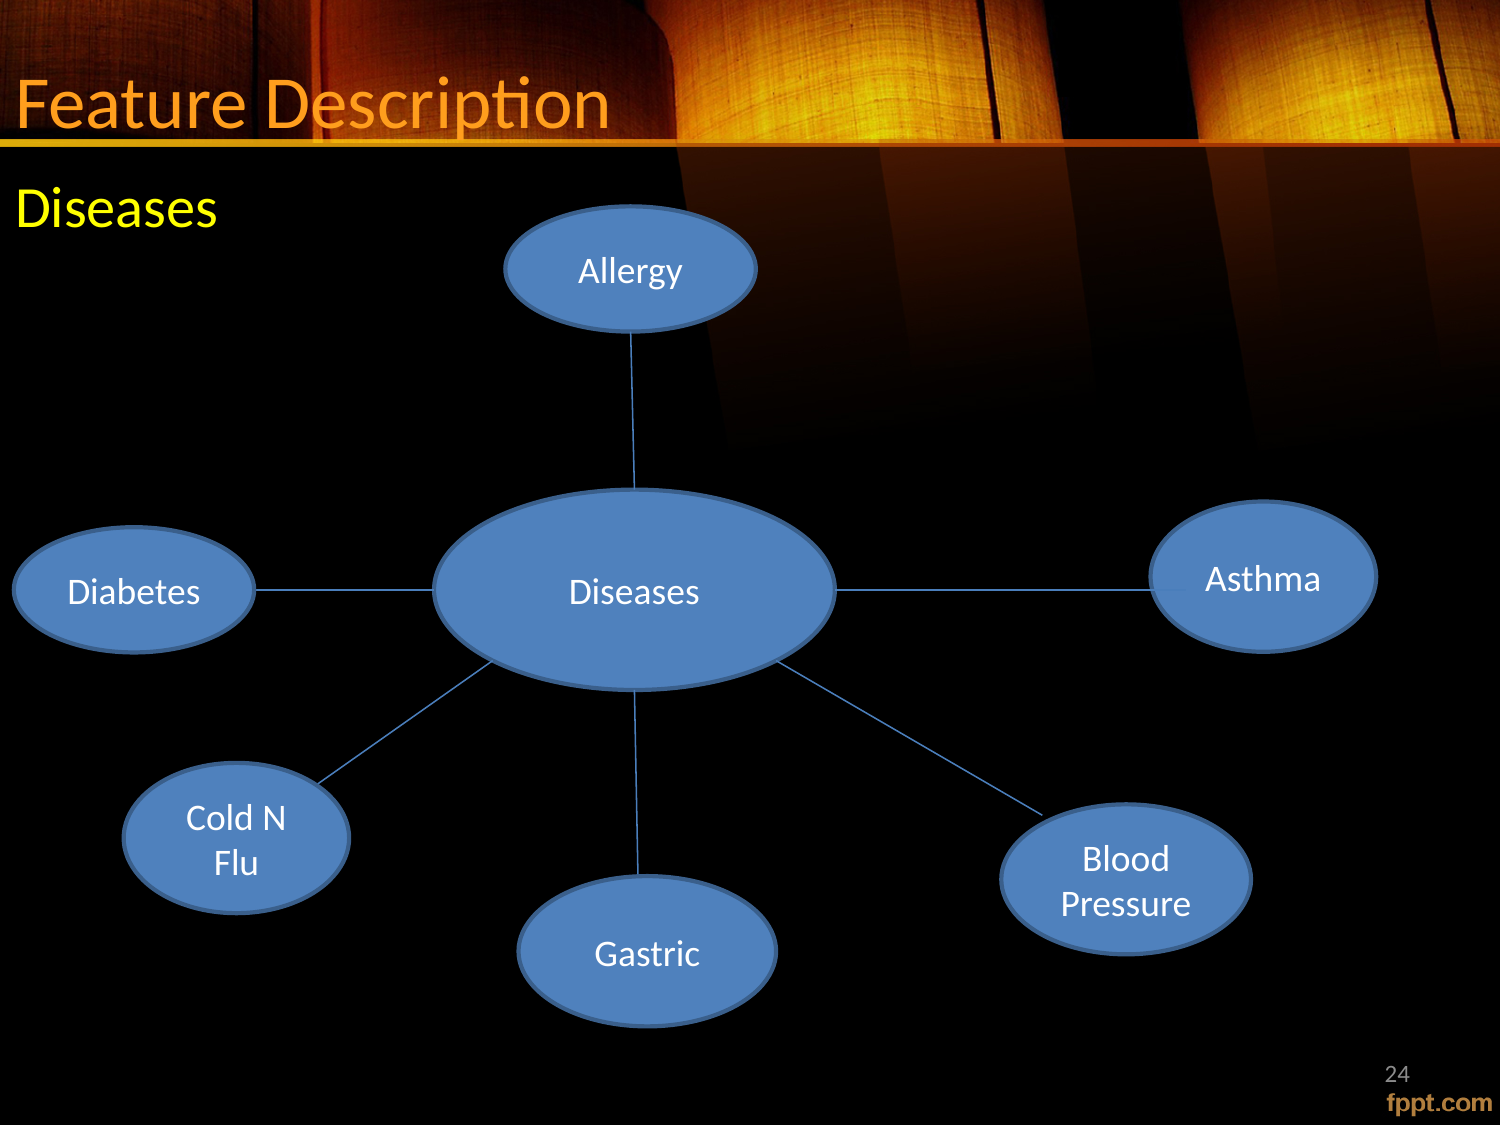

# Feature Description
Diseases

Allergy
Diseases
Asthma
Diabetes
Cold N Flu
Blood Pressure
Gastric
24